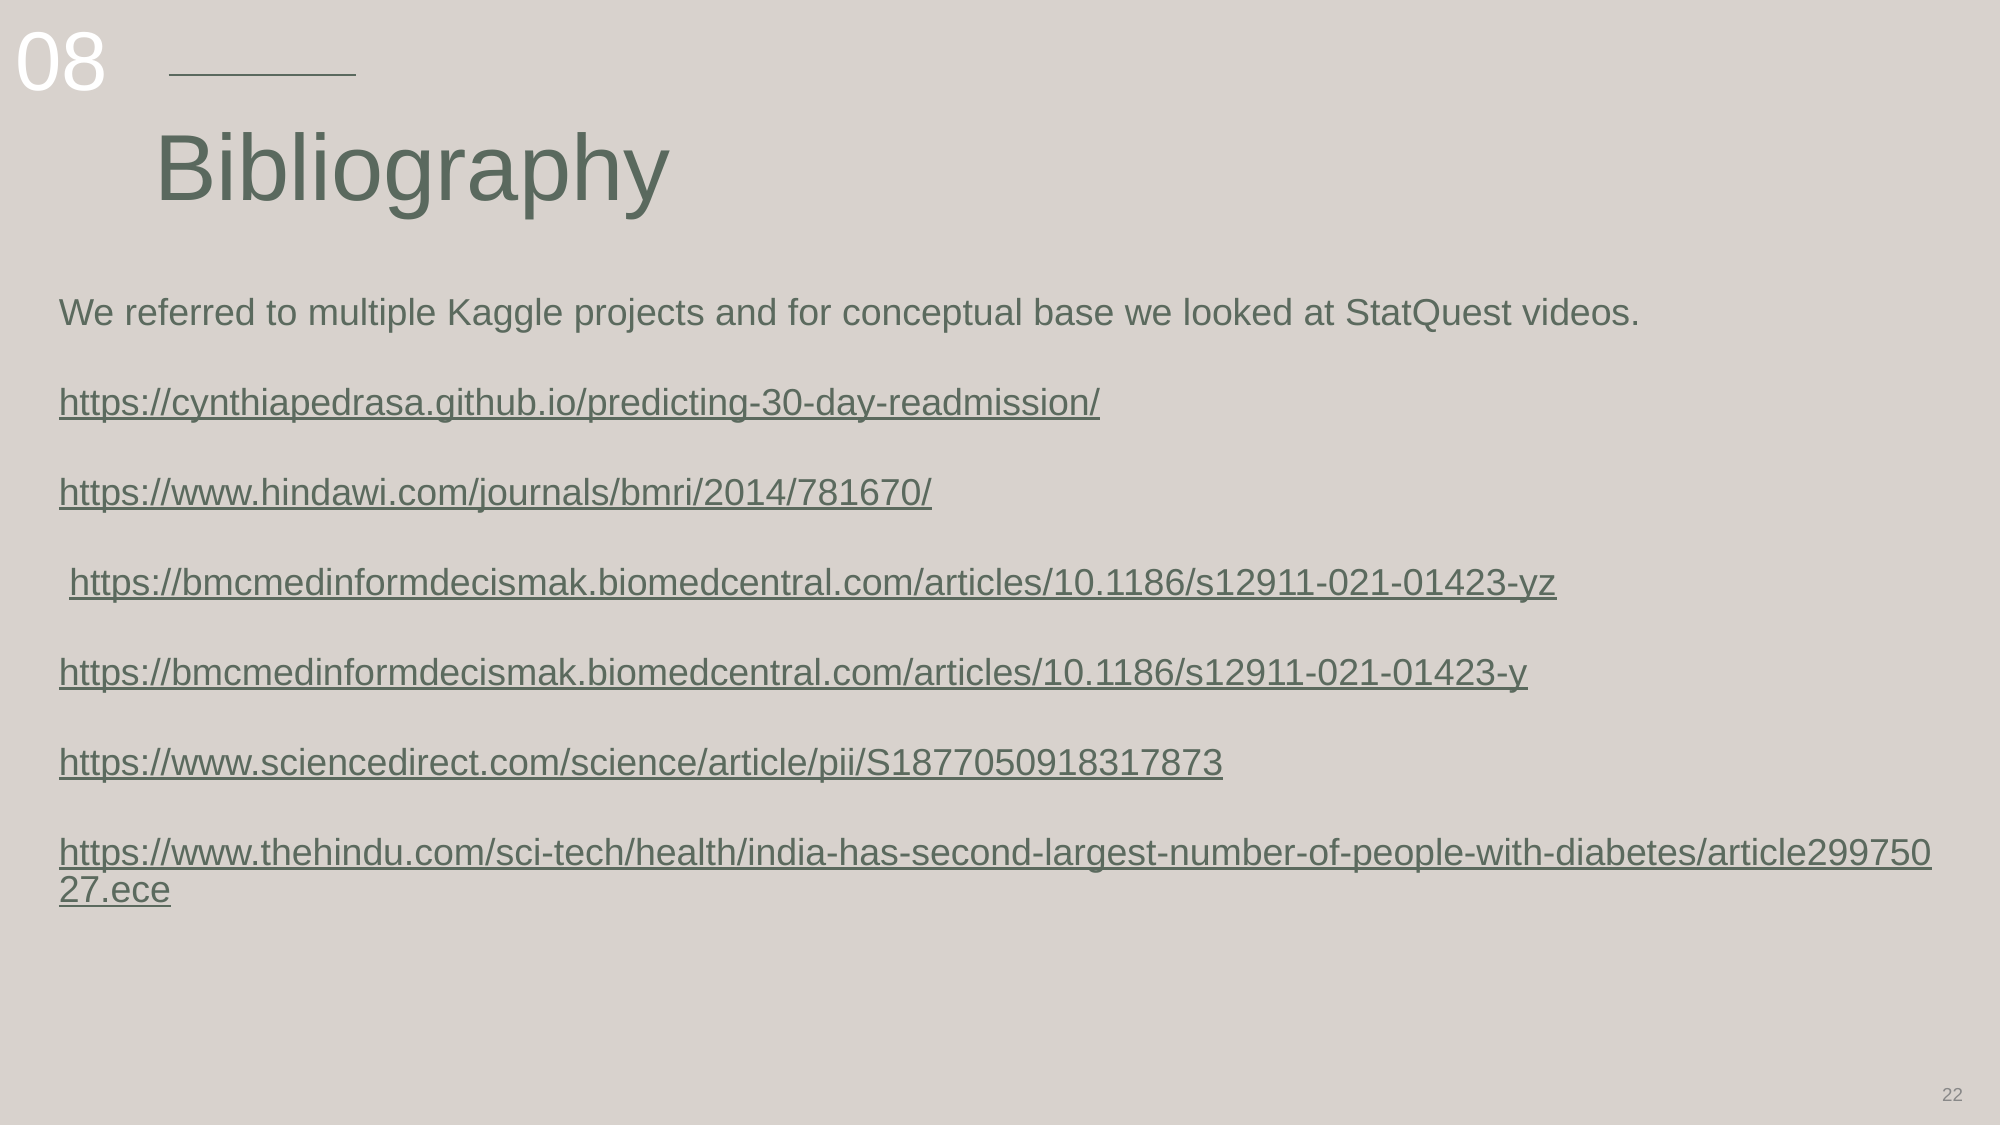

08
# Bibliography
We referred to multiple Kaggle projects and for conceptual base we looked at StatQuest videos.

https://cynthiapedrasa.github.io/predicting-30-day-readmission/

https://www.hindawi.com/journals/bmri/2014/781670/

 https://bmcmedinformdecismak.biomedcentral.com/articles/10.1186/s12911-021-01423-yz

https://bmcmedinformdecismak.biomedcentral.com/articles/10.1186/s12911-021-01423-y

https://www.sciencedirect.com/science/article/pii/S1877050918317873

https://www.thehindu.com/sci-tech/health/india-has-second-largest-number-of-people-with-diabetes/article29975027.ece

22